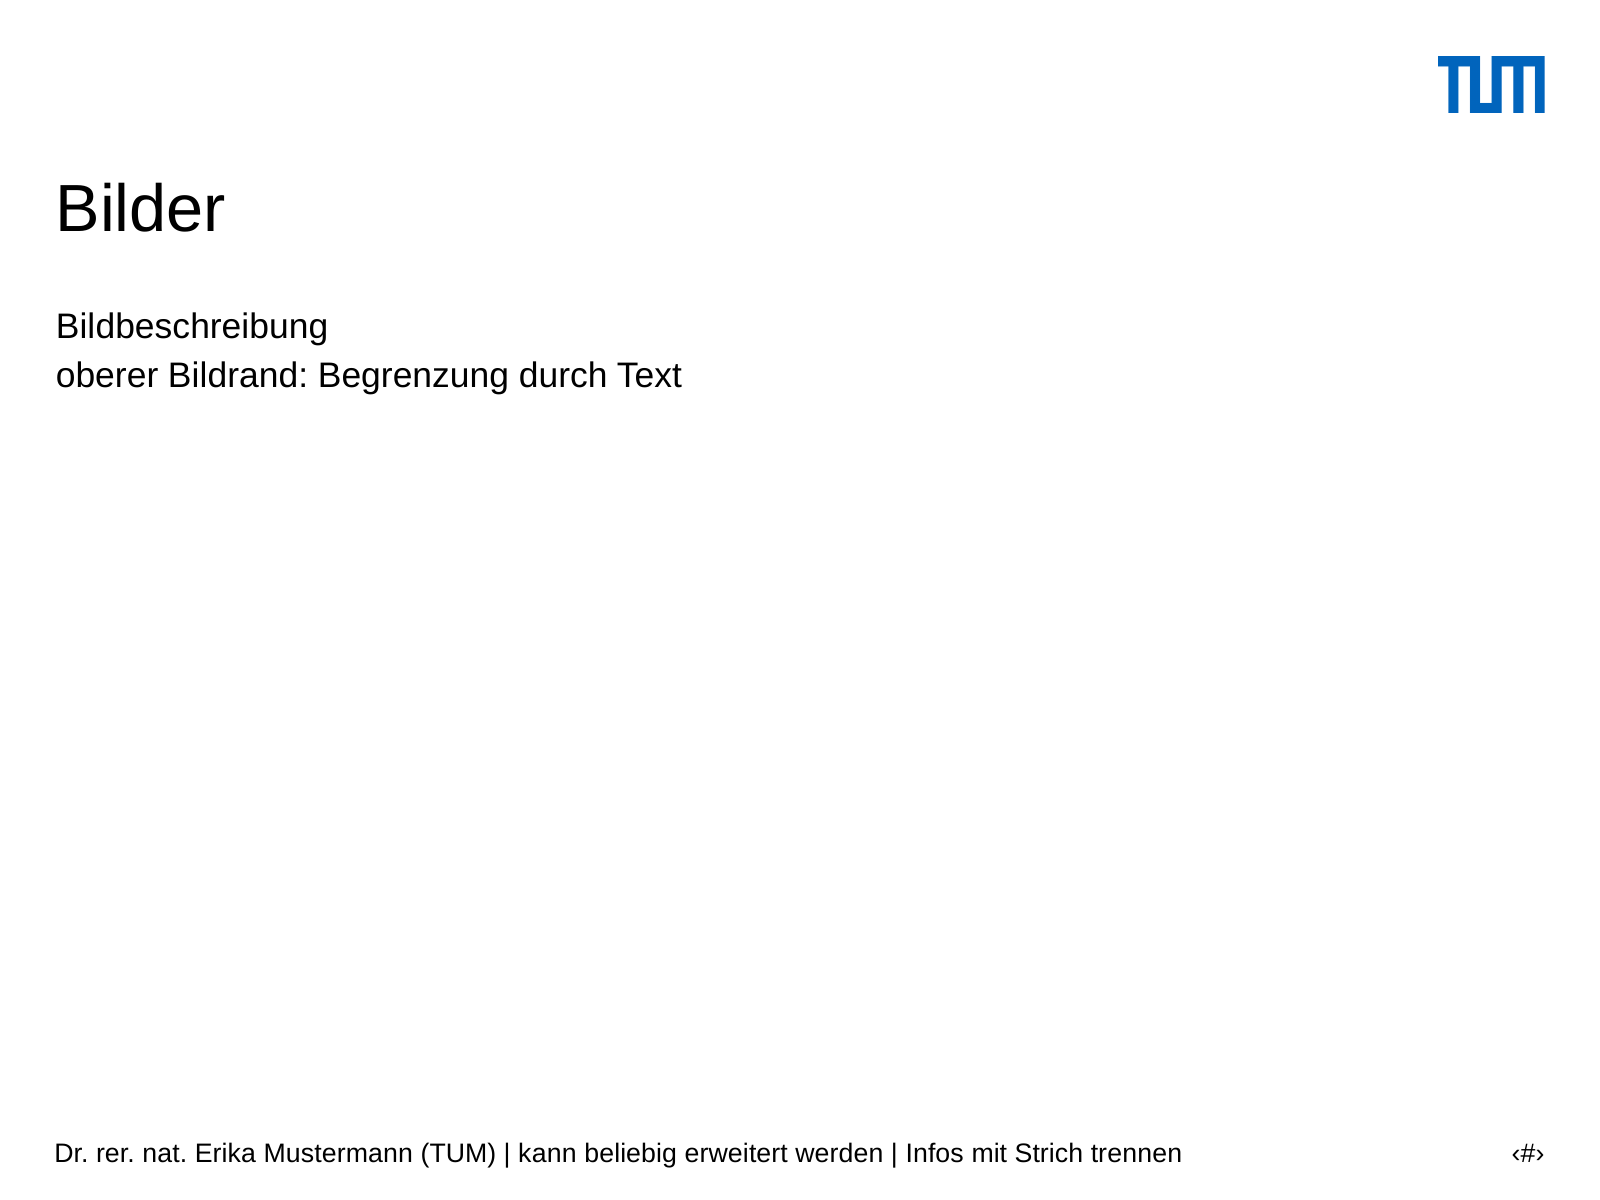

Bilder
Bildbeschreibung
oberer Bildrand: Begrenzung durch Text
Dr. rer. nat. Erika Mustermann (TUM) | kann beliebig erweitert werden | Infos mit Strich trennen
‹#›